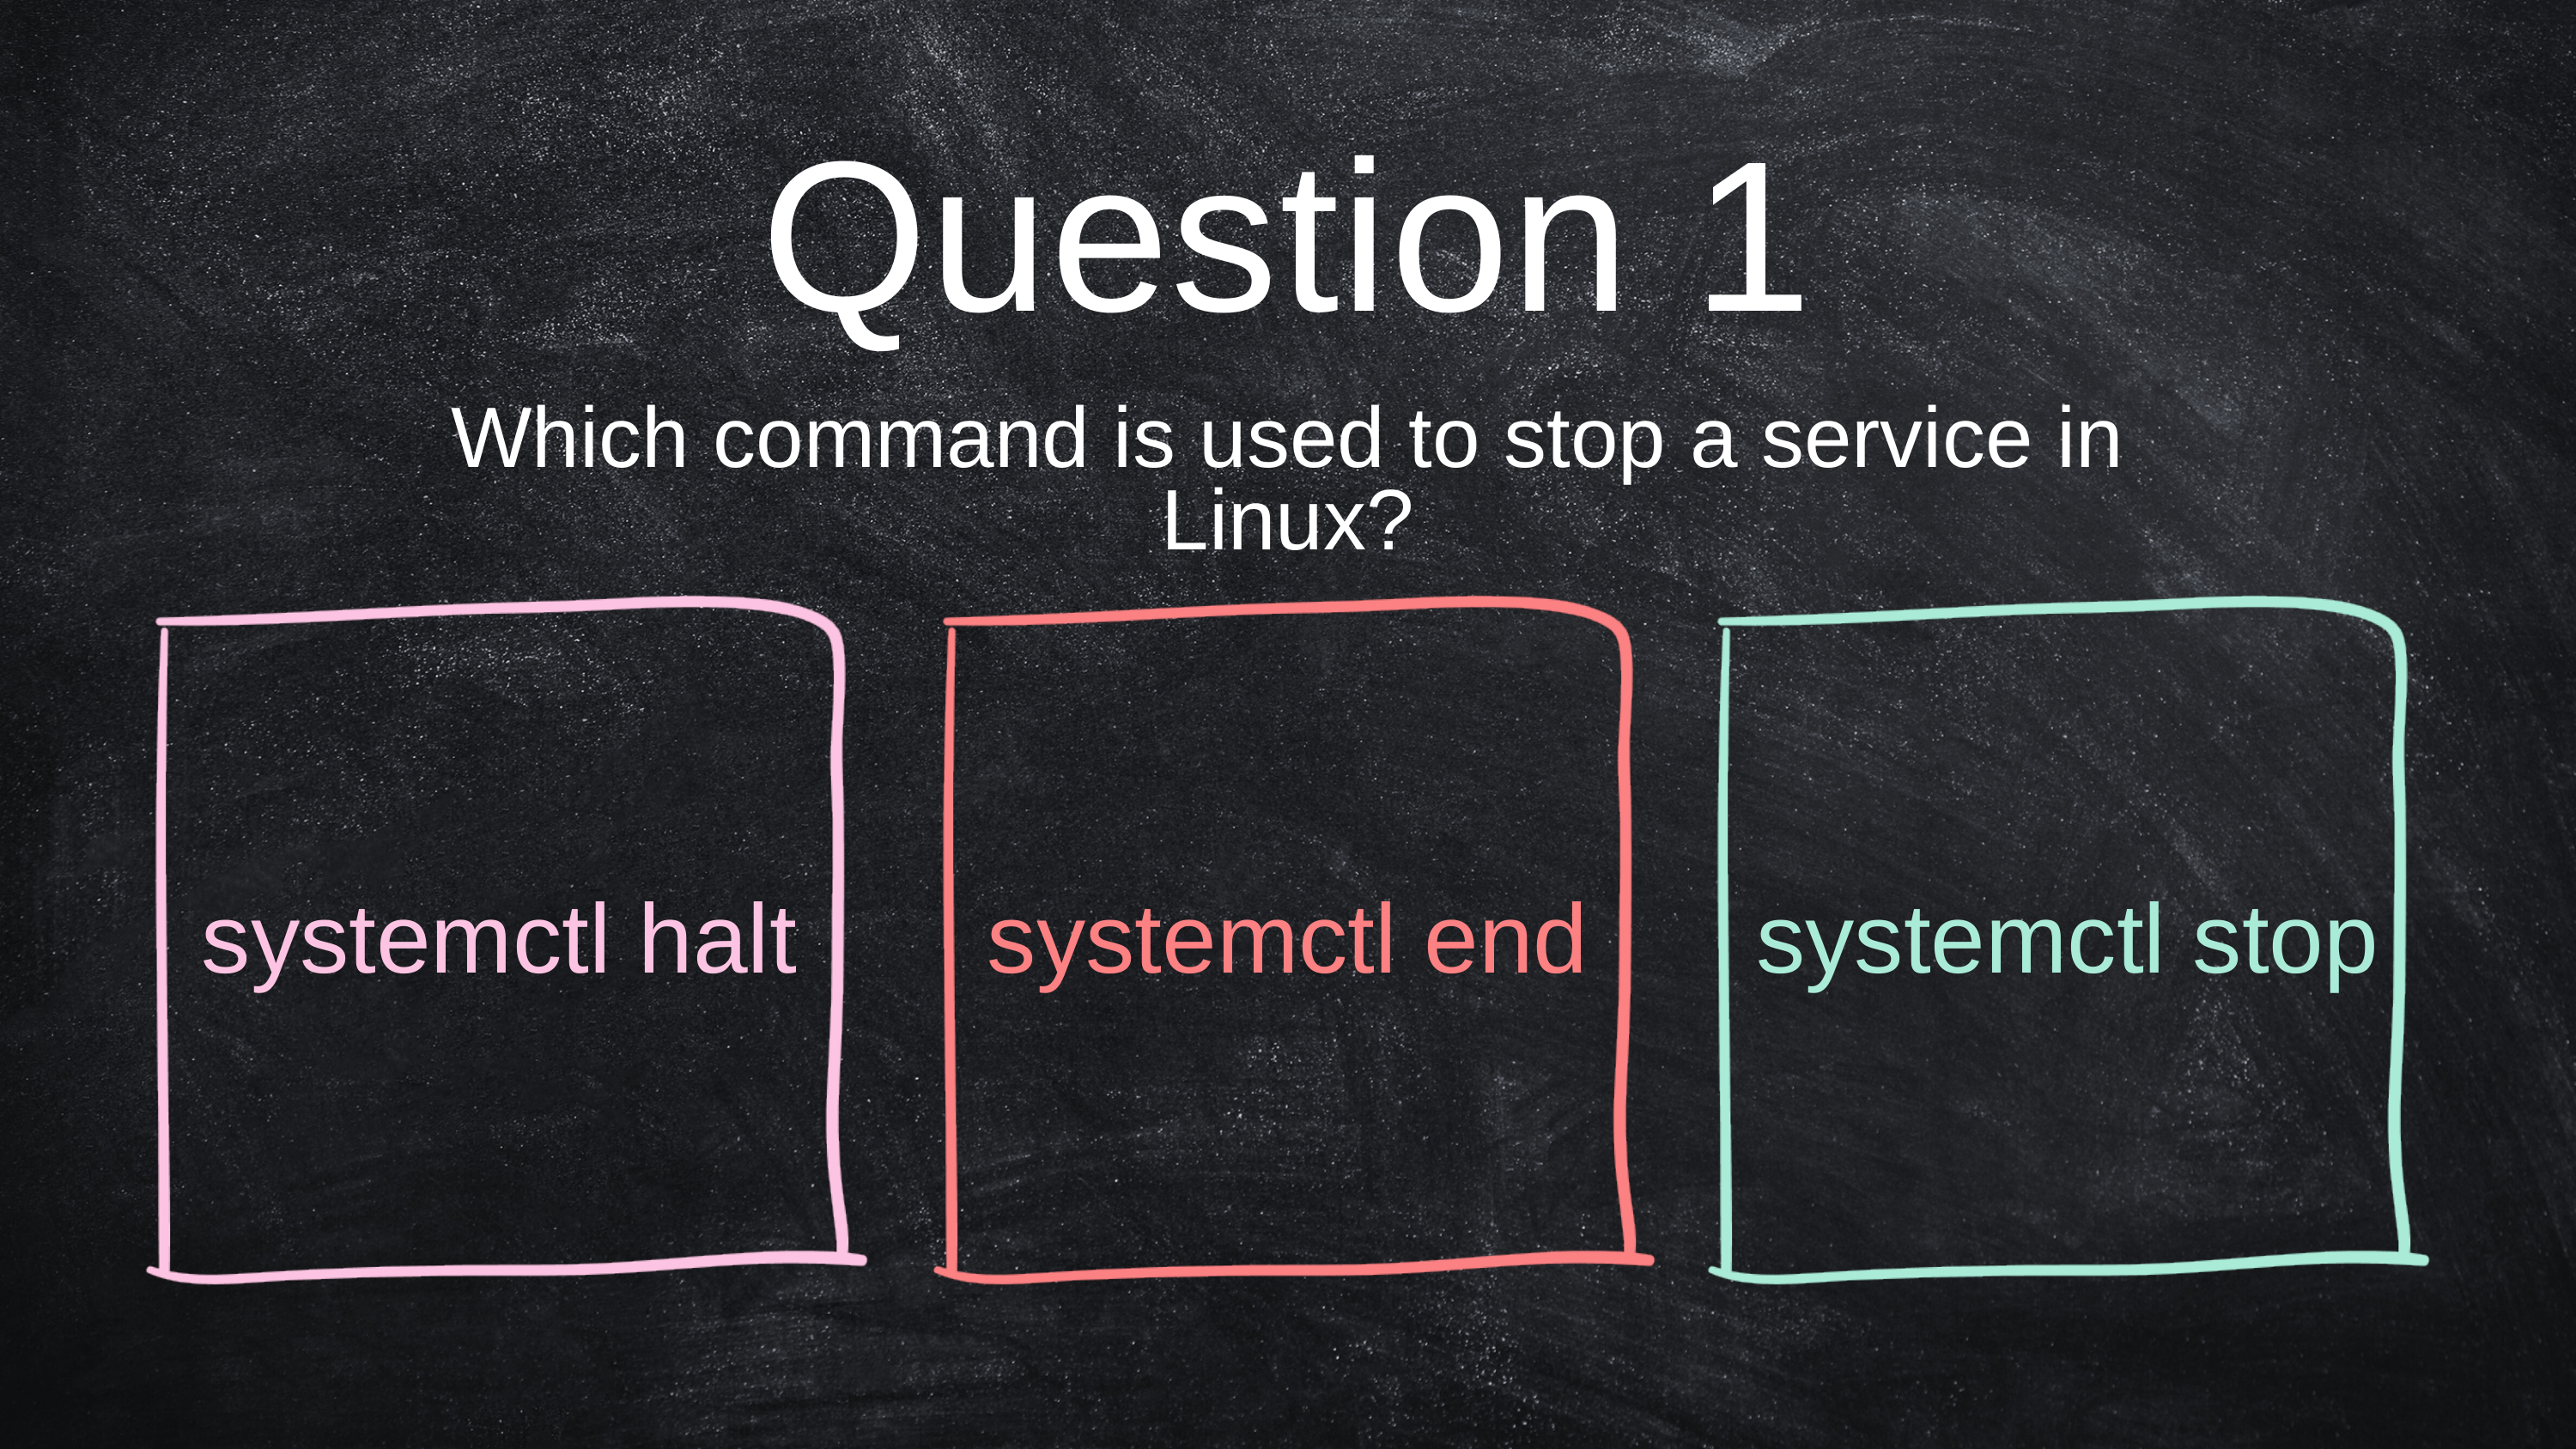

Question 1
Which command is used to stop a service in Linux?

systemctl halt
systemctl stop
systemctl end